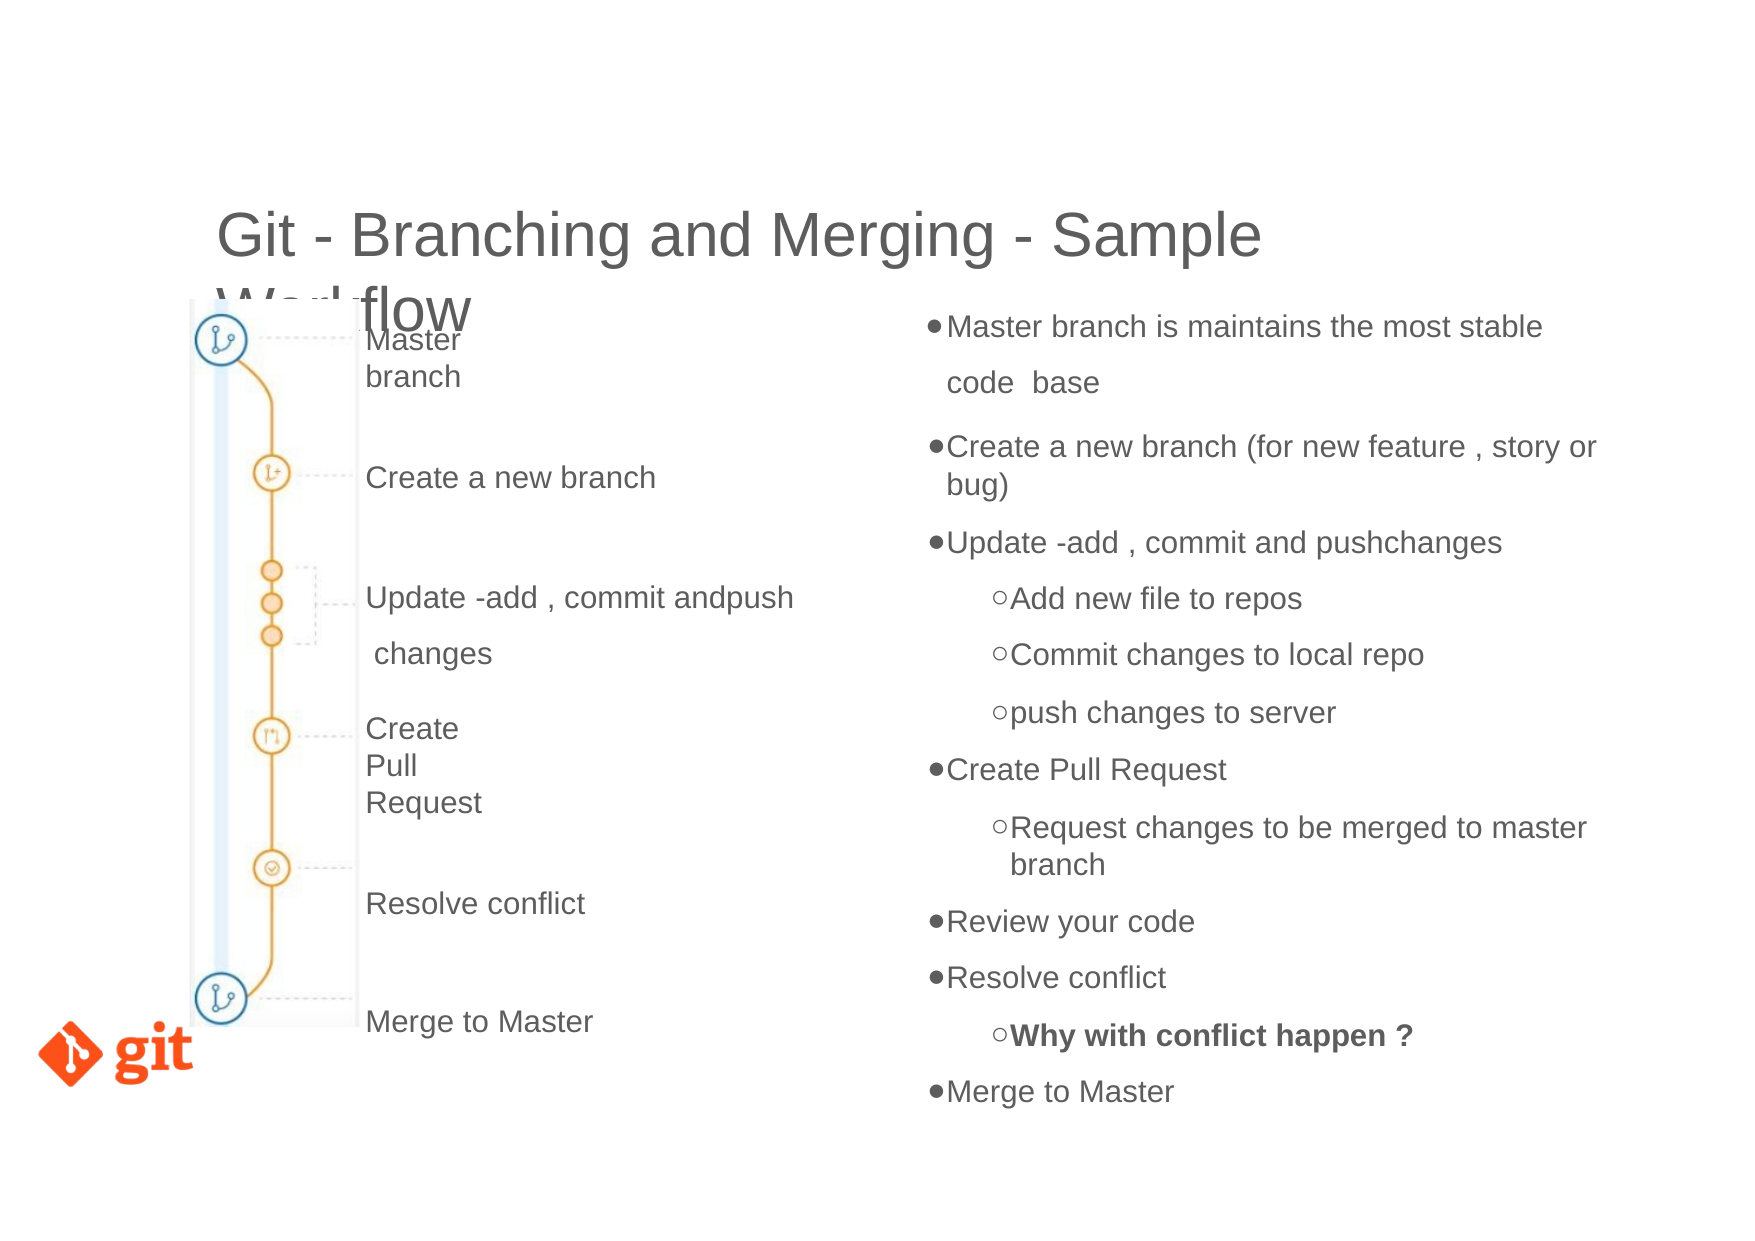

# Git - Branching and Merging - Sample Workﬂow
Master branch is maintains the most stable code  base
Create a new branch (for new feature , story or bug)
Update -add , commit and pushchanges
Add new ﬁle to repos
Commit changes to local repo
push changes to server
Create Pull Request
Request changes to be merged to master branch
Review your code
Resolve conﬂict
Why with conﬂict happen ?
Merge to Master

Master branch
Create a new branch

Update -add , commit andpush  changes

Create Pull  Request

Resolve conﬂict

Merge to Master